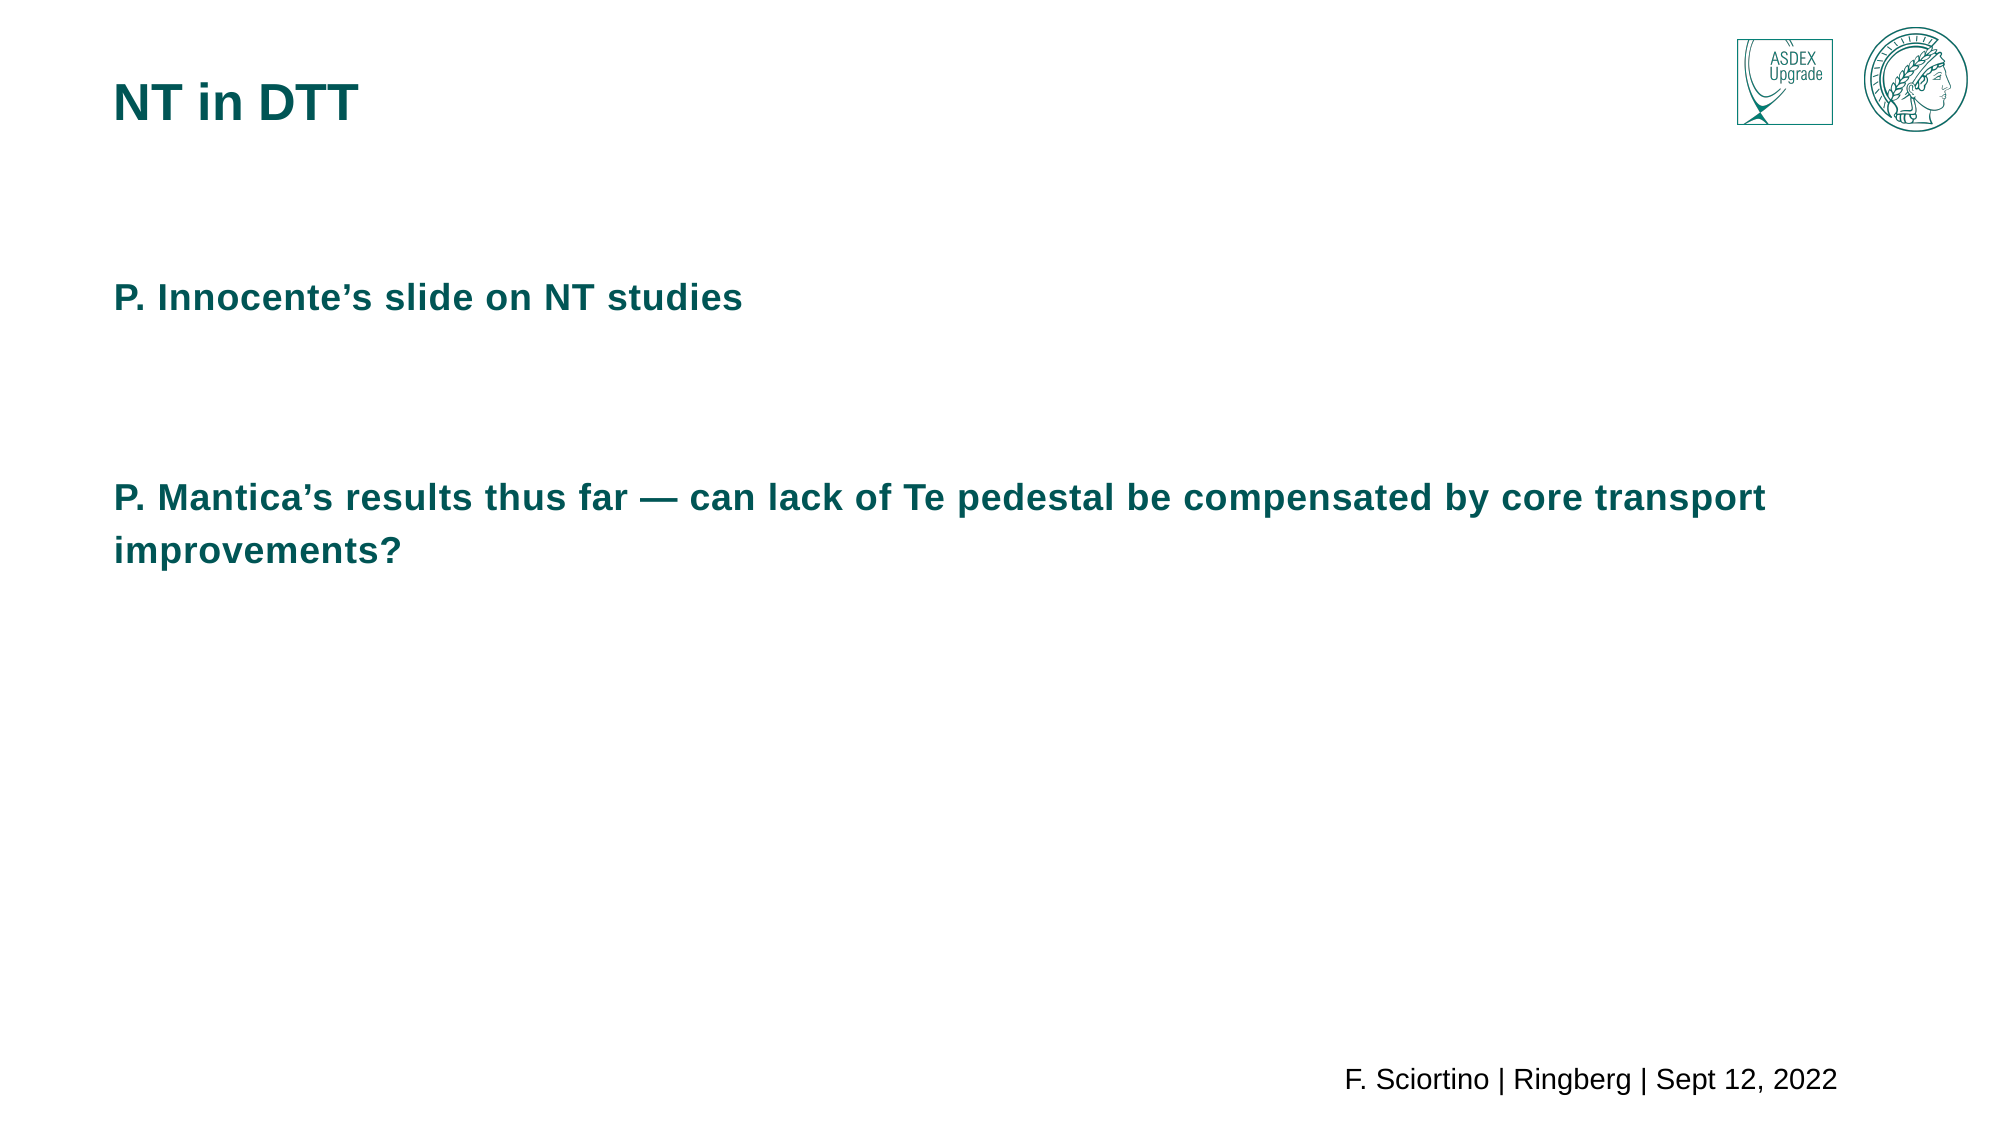

# NT in DTT
P. Innocente’s slide on NT studies

P. Mantica’s results thus far — can lack of Te pedestal be compensated by core transport improvements?
31